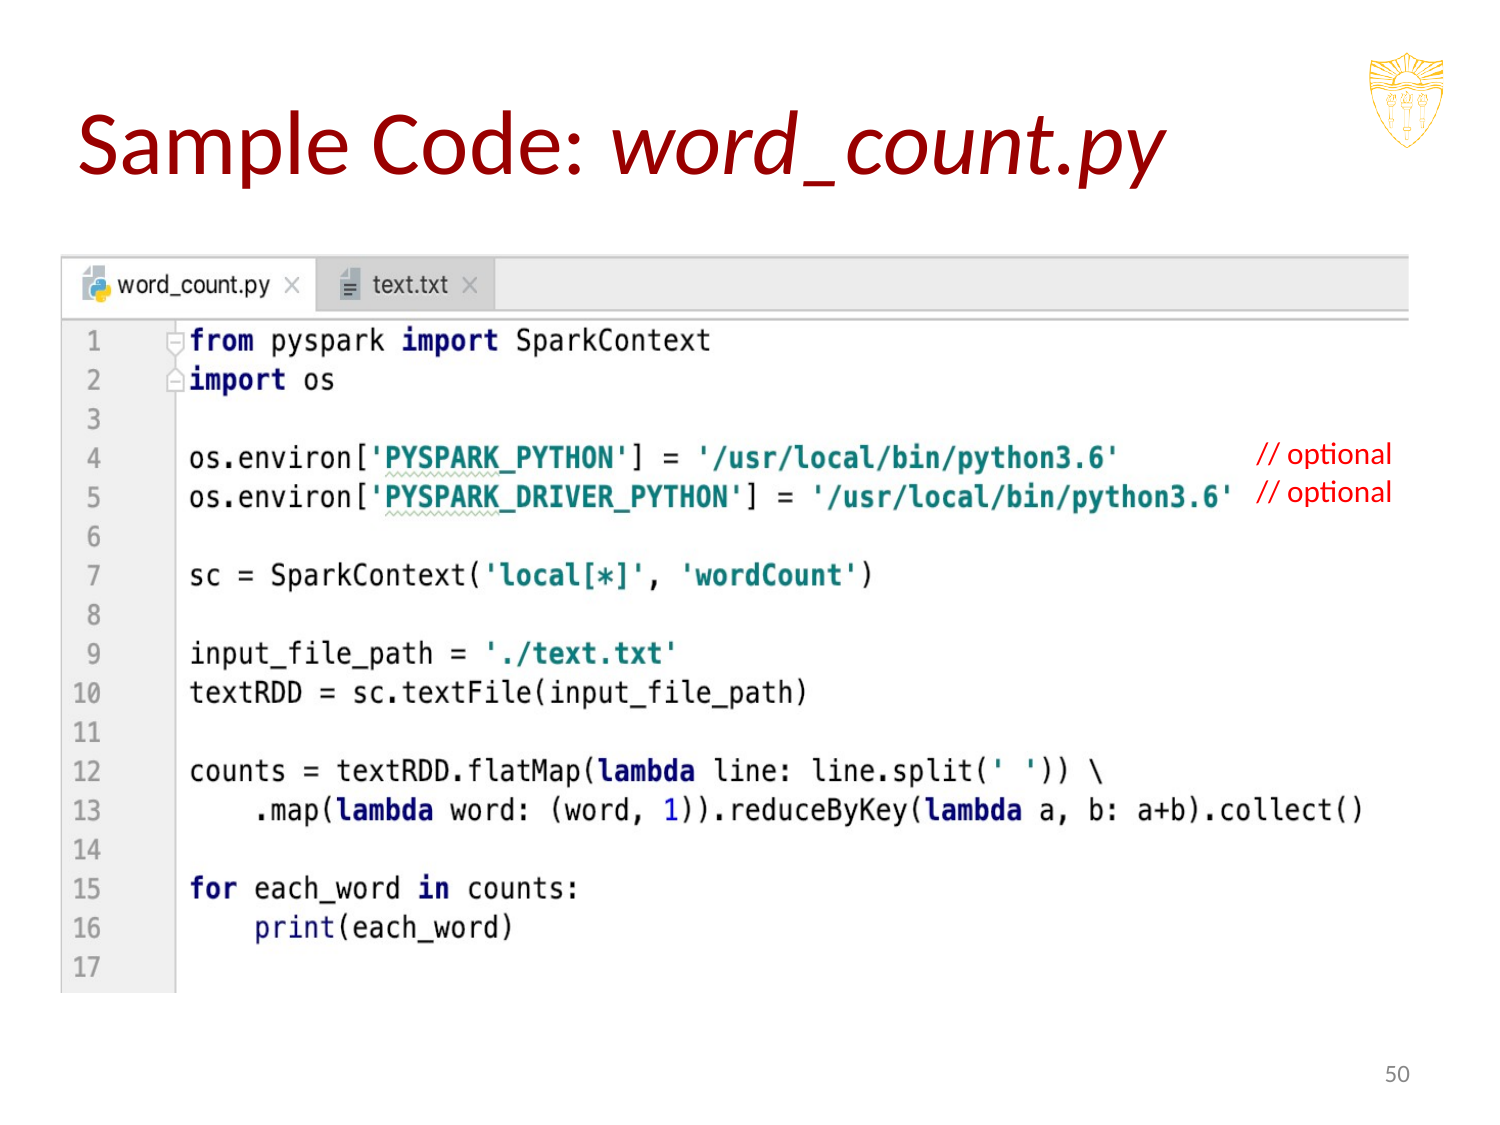

# Sample Code: word_count.py

// optional
// optional
50